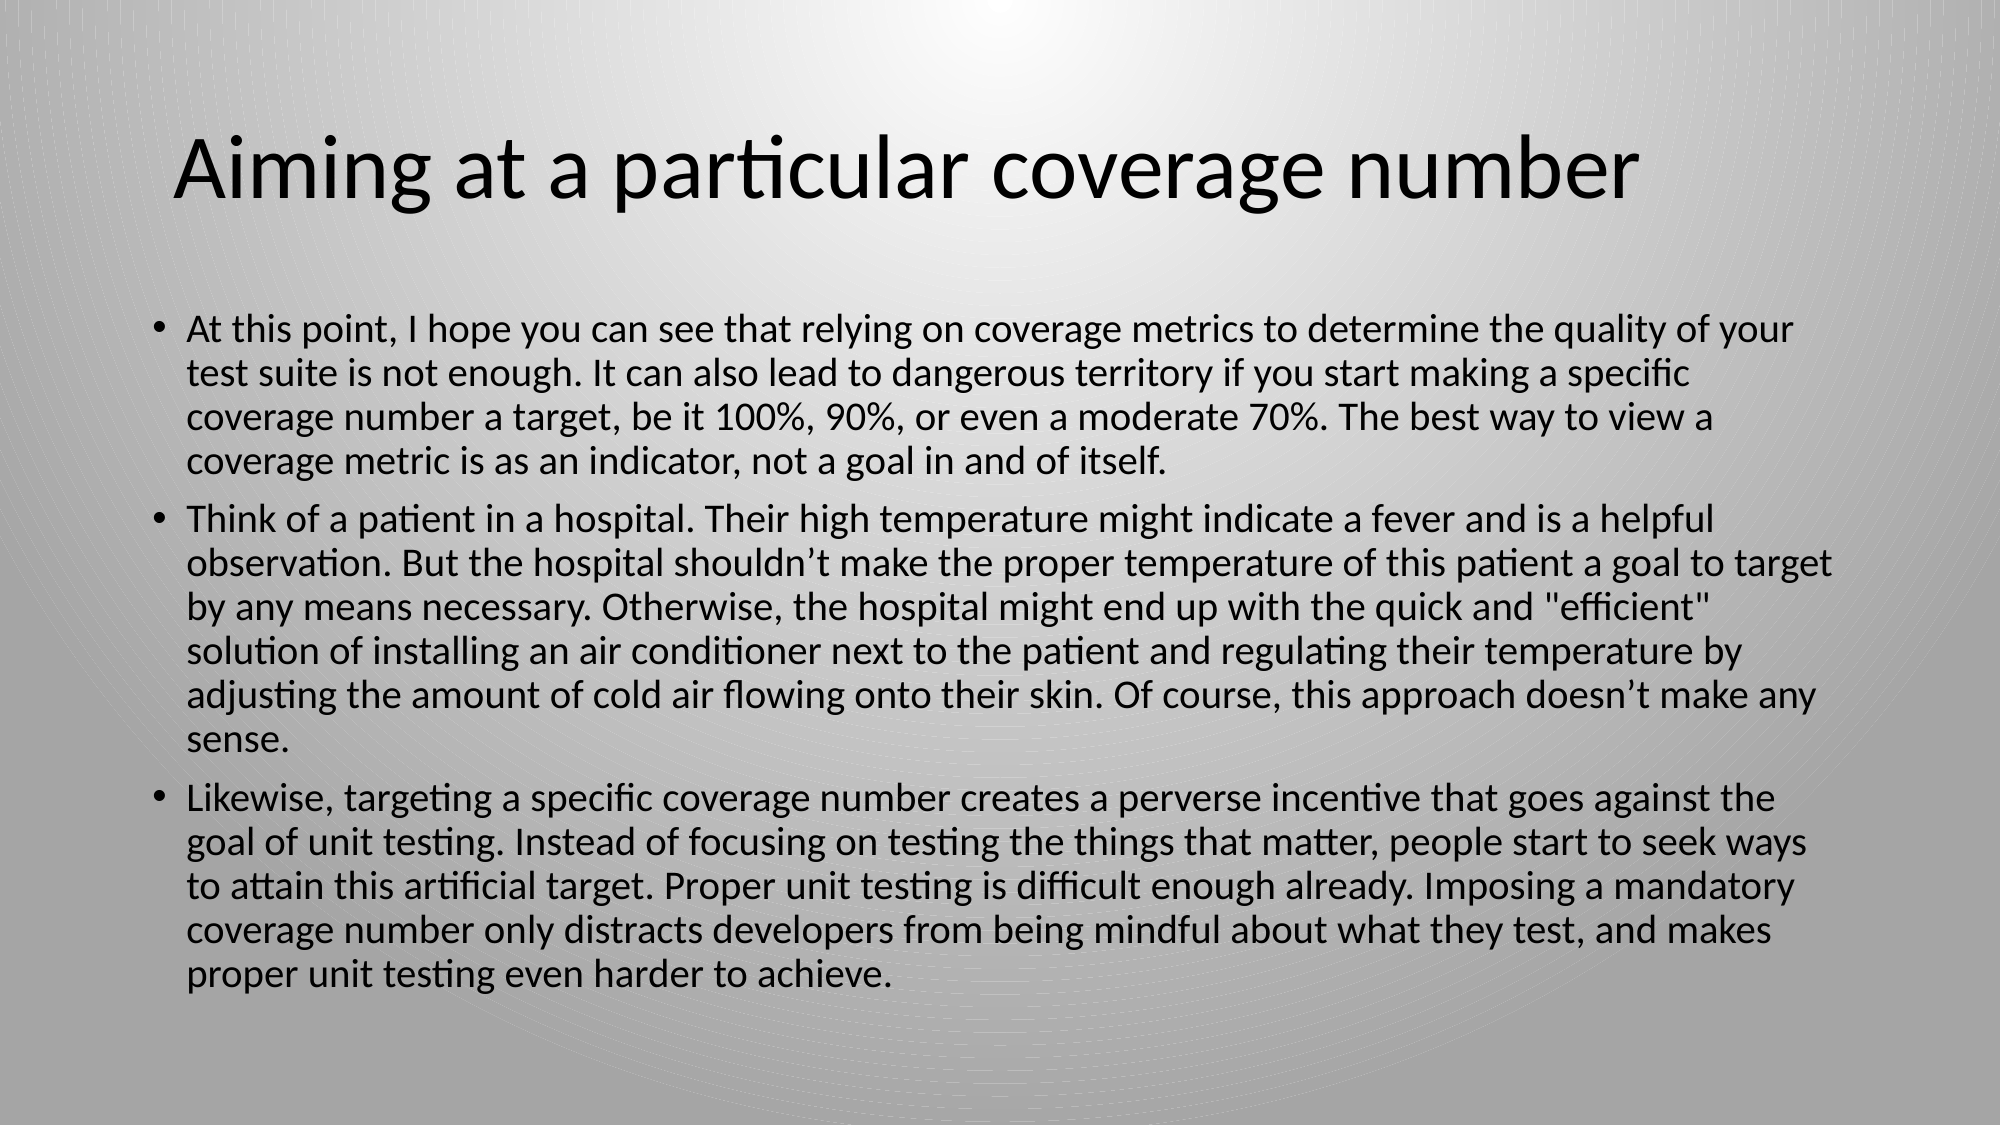

# Aiming at a particular coverage number
At this point, I hope you can see that relying on coverage metrics to determine the quality of your test suite is not enough. It can also lead to dangerous territory if you start making a specific coverage number a target, be it 100%, 90%, or even a moderate 70%. The best way to view a coverage metric is as an indicator, not a goal in and of itself.
Think of a patient in a hospital. Their high temperature might indicate a fever and is a helpful observation. But the hospital shouldn’t make the proper temperature of this patient a goal to target by any means necessary. Otherwise, the hospital might end up with the quick and "efficient" solution of installing an air conditioner next to the patient and regulating their temperature by adjusting the amount of cold air flowing onto their skin. Of course, this approach doesn’t make any sense.
Likewise, targeting a specific coverage number creates a perverse incentive that goes against the goal of unit testing. Instead of focusing on testing the things that matter, people start to seek ways to attain this artificial target. Proper unit testing is difficult enough already. Imposing a mandatory coverage number only distracts developers from being mindful about what they test, and makes proper unit testing even harder to achieve.